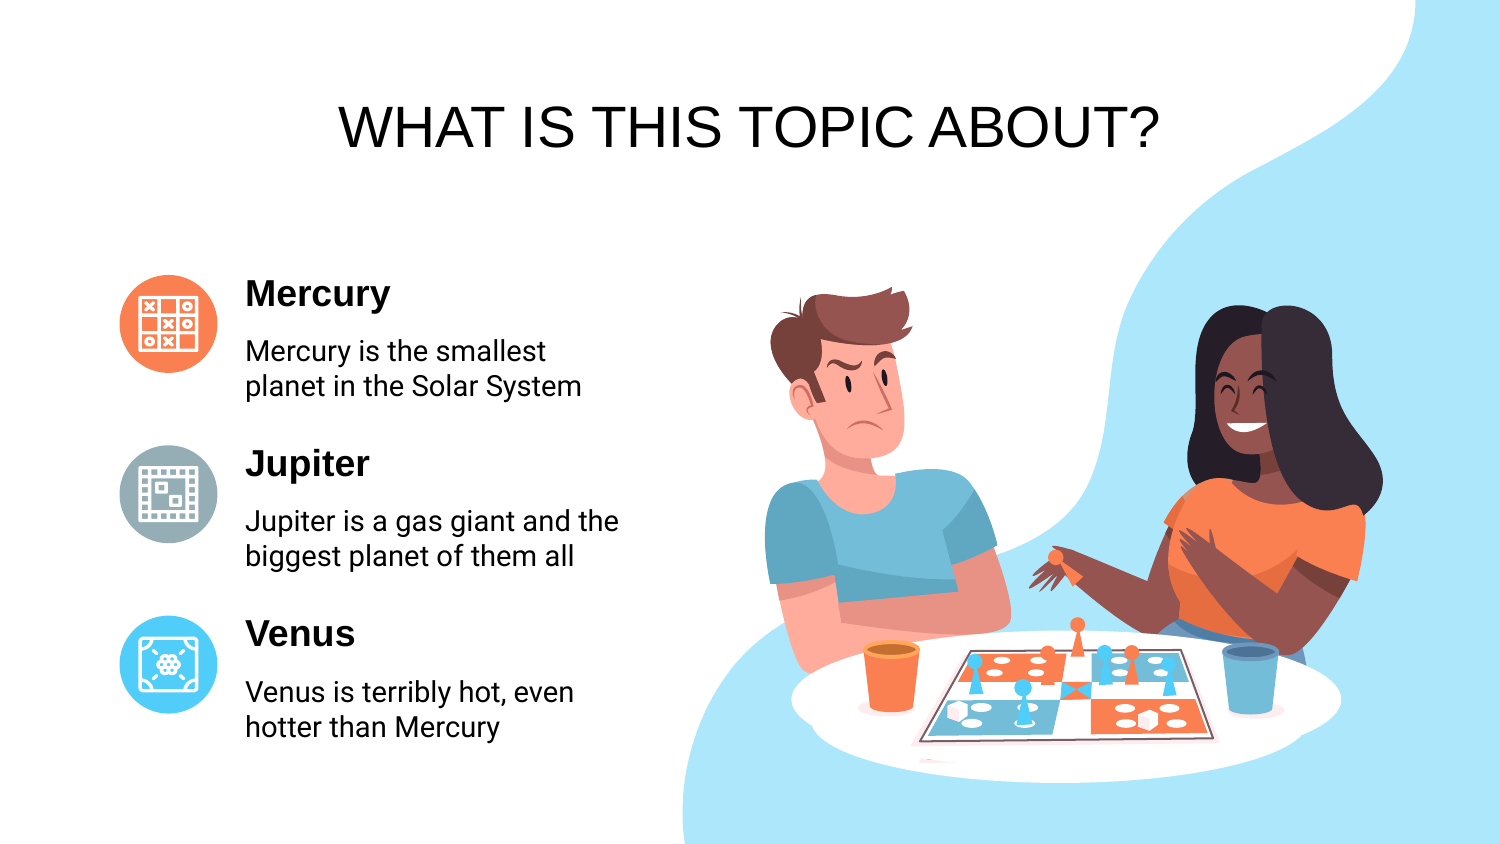

# WHAT IS THIS TOPIC ABOUT?

Mercury

Mercury is the smallest planet in the Solar System
Jupiter

Jupiter is a gas giant and the biggest planet of them all
Venus

Venus is terribly hot, even hotter than Mercury